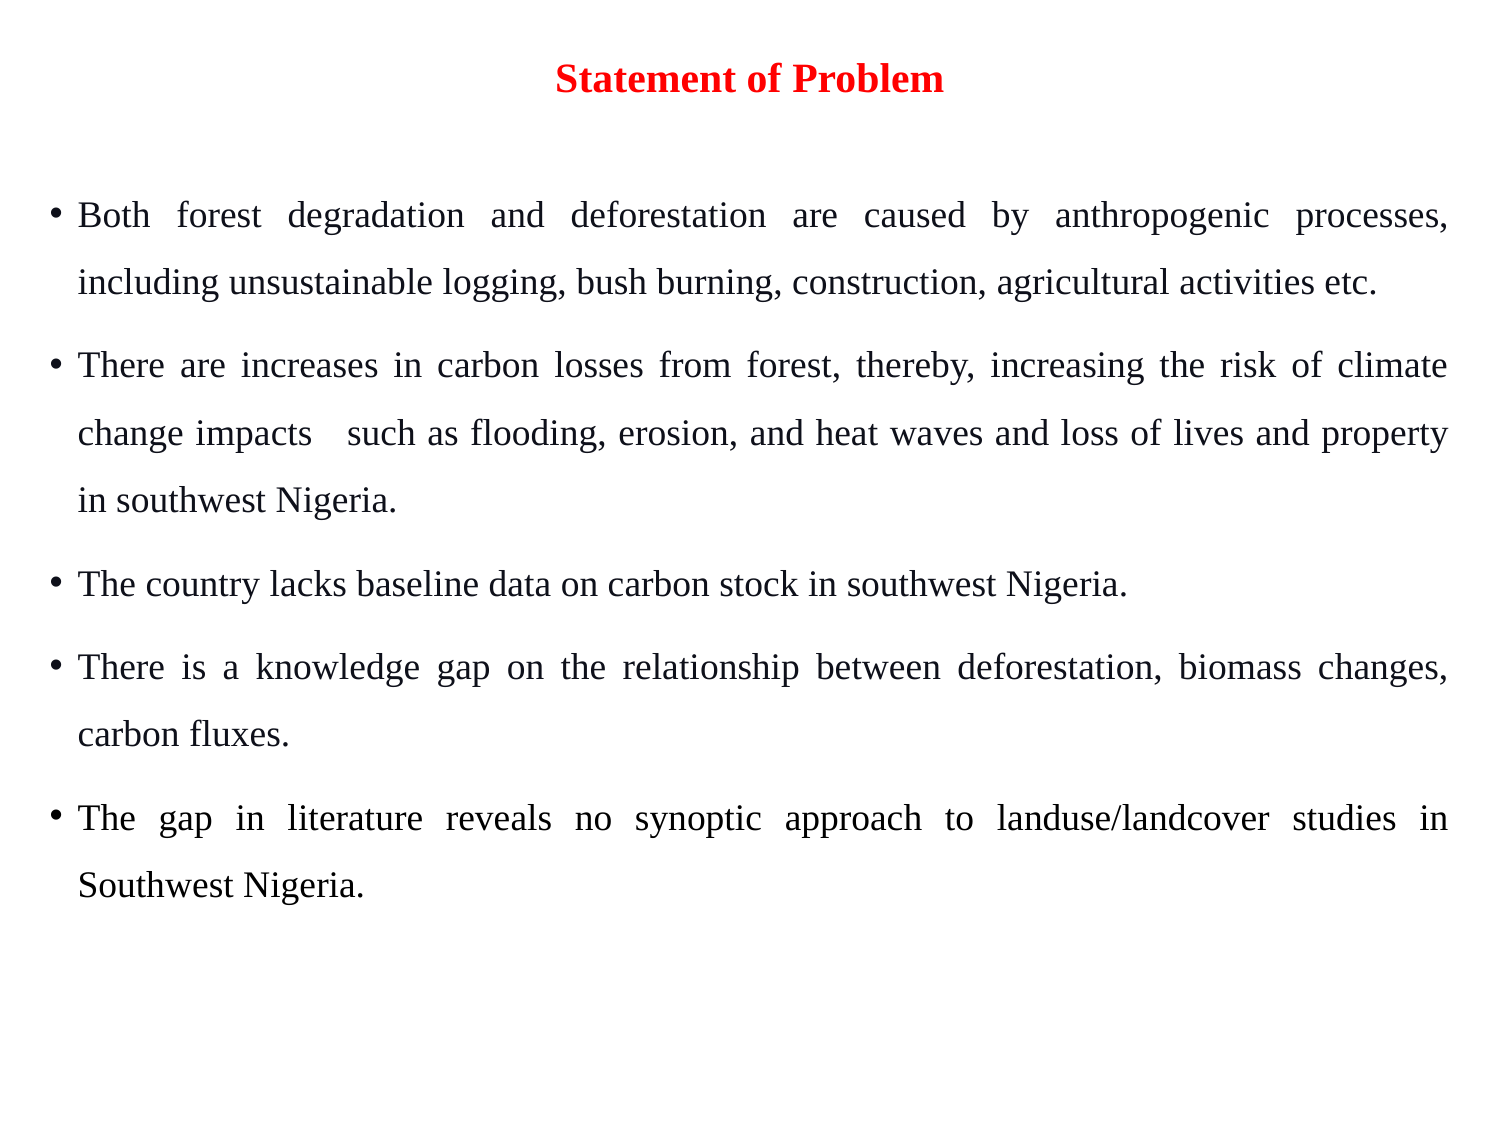

# Statement of Problem
Both forest degradation and deforestation are caused by anthropogenic processes, including unsustainable logging, bush burning, construction, agricultural activities etc.
There are increases in carbon losses from forest, thereby, increasing the risk of climate change impacts   such as flooding, erosion, and heat waves and loss of lives and property in southwest Nigeria.
The country lacks baseline data on carbon stock in southwest Nigeria.
There is a knowledge gap on the relationship between deforestation, biomass changes, carbon fluxes.
The gap in literature reveals no synoptic approach to landuse/landcover studies in Southwest Nigeria.